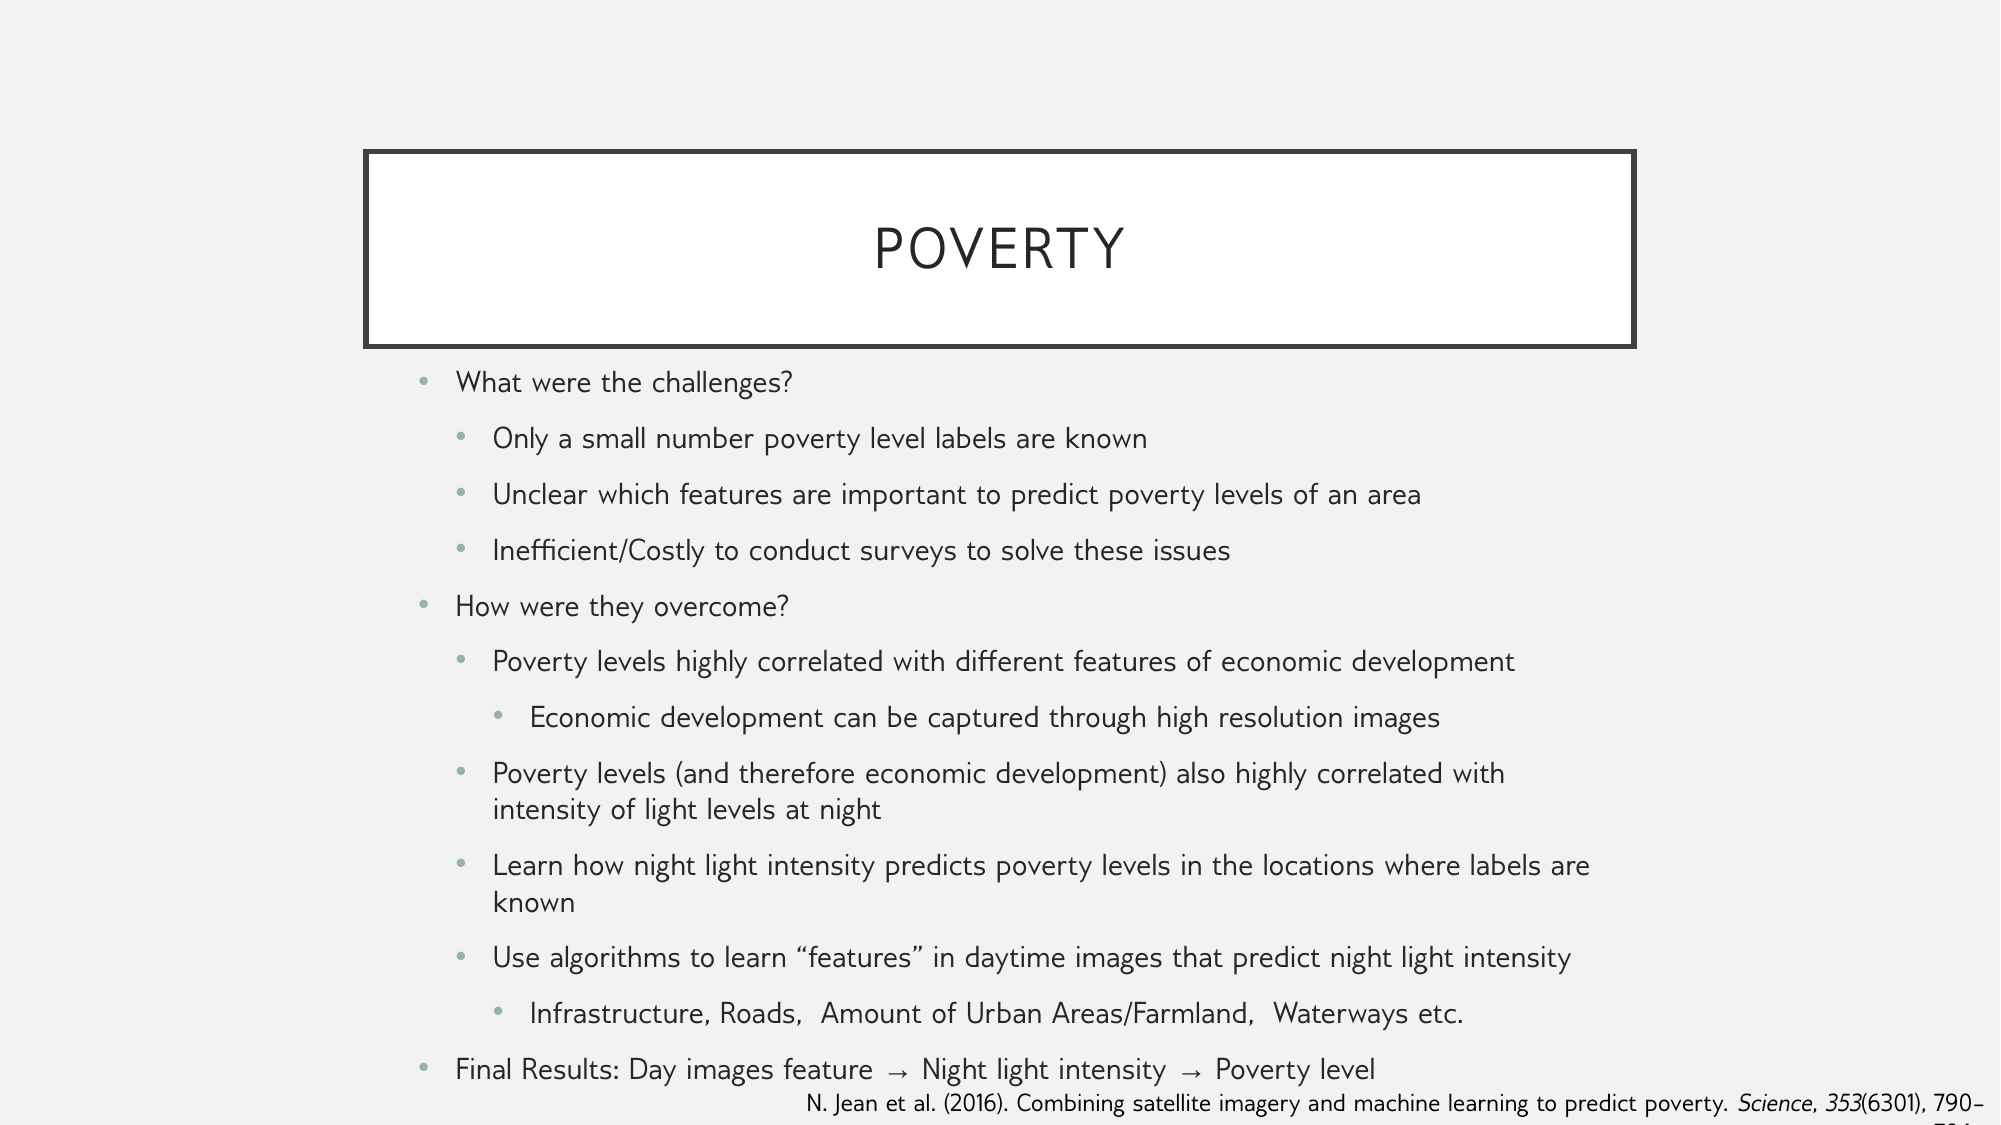

# Poverty
What were the challenges?
Only a small number poverty level labels are known
Unclear which features are important to predict poverty levels of an area
Inefficient/Costly to conduct surveys to solve these issues
How were they overcome?
Poverty levels highly correlated with different features of economic development
Economic development can be captured through high resolution images
Poverty levels (and therefore economic development) also highly correlated with intensity of light levels at night
Learn how night light intensity predicts poverty levels in the locations where labels are known
Use algorithms to learn “features” in daytime images that predict night light intensity
Infrastructure, Roads,  Amount of Urban Areas/Farmland,  Waterways etc.
Final Results: Day images feature → Night light intensity → Poverty level
N. Jean et al. (2016). Combining satellite imagery and machine learning to predict poverty. Science, 353(6301), 790–794.